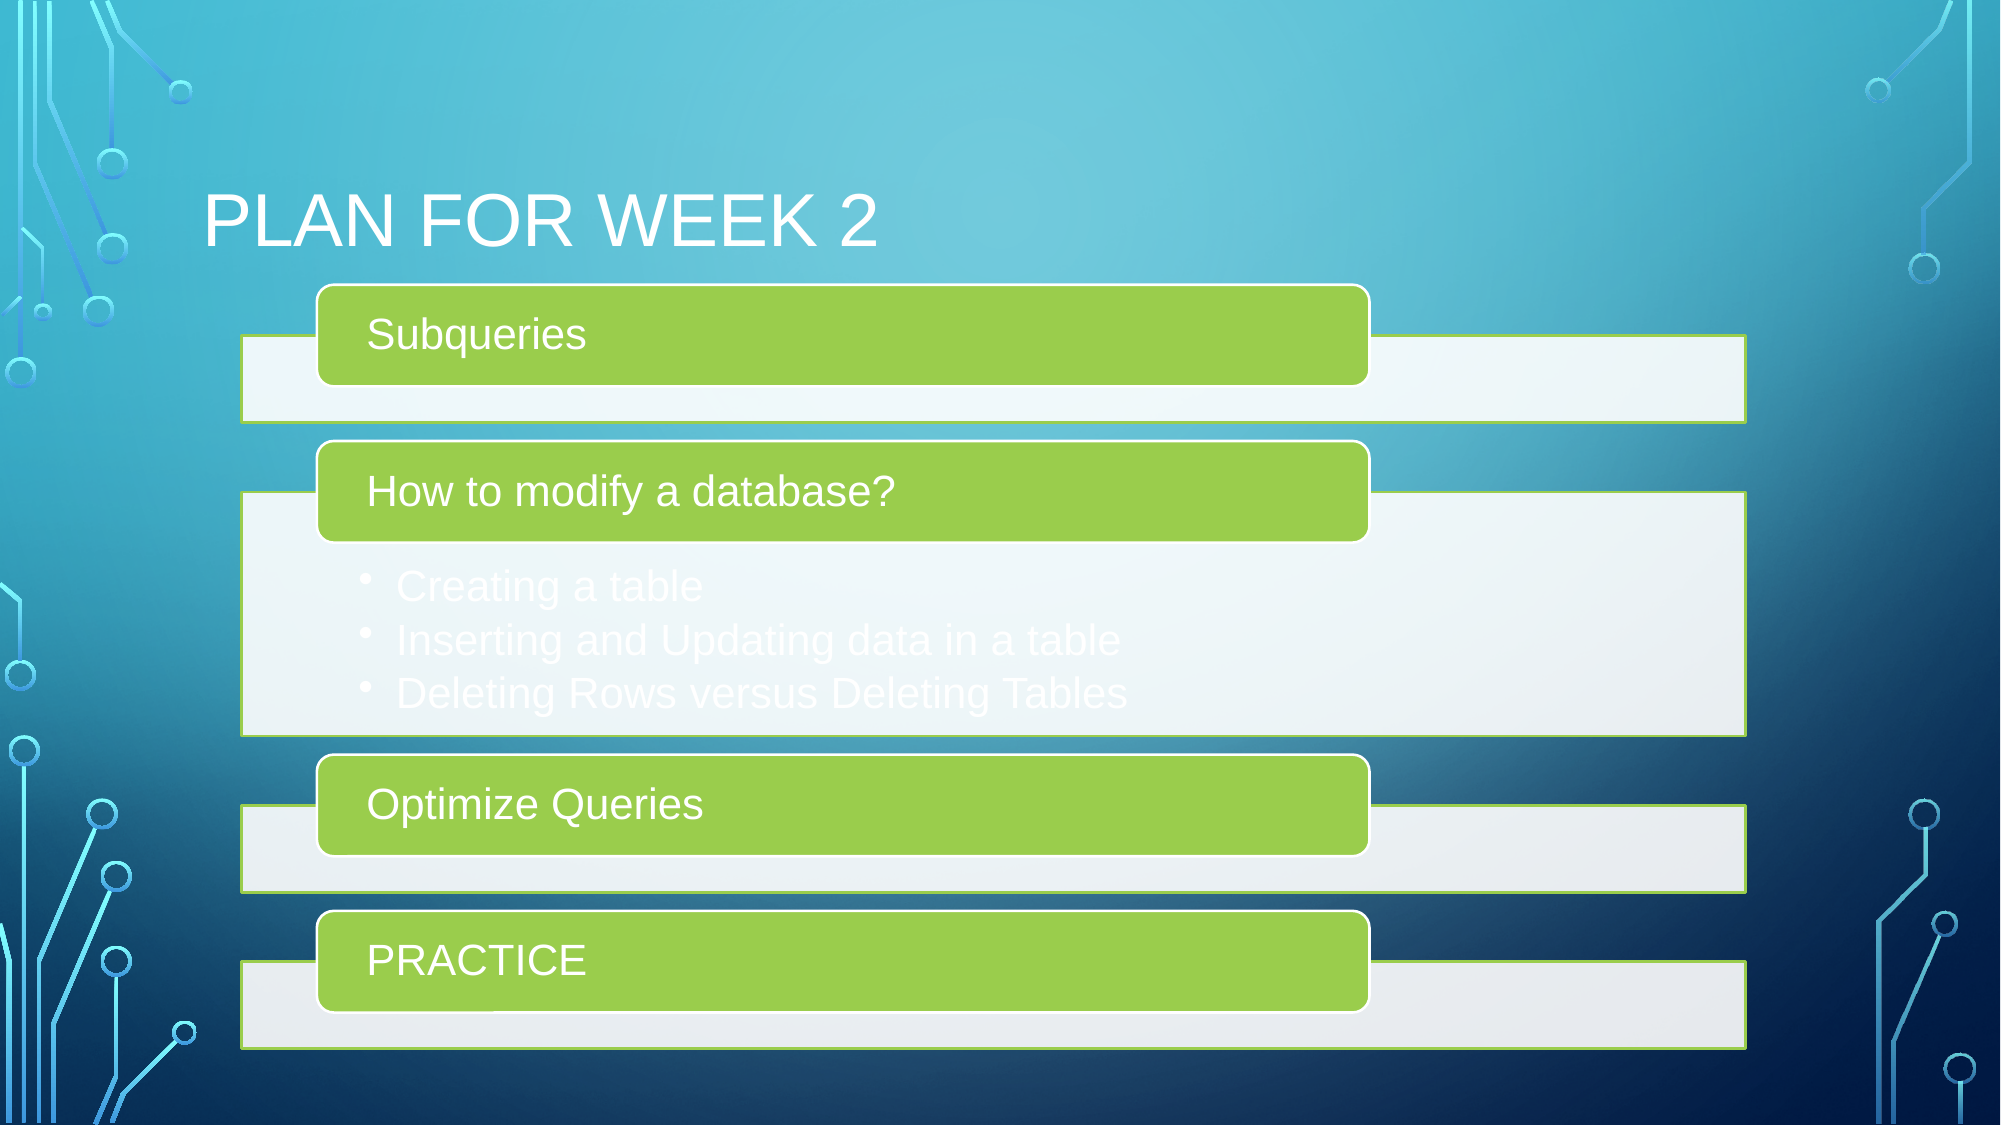

# Plan for Week 2
Subqueries
Creating a table
Inserting and Updating data in a table
Deleting Rows versus Deleting Tables
How to modify a database?
Optimize Queries
PRACTICE